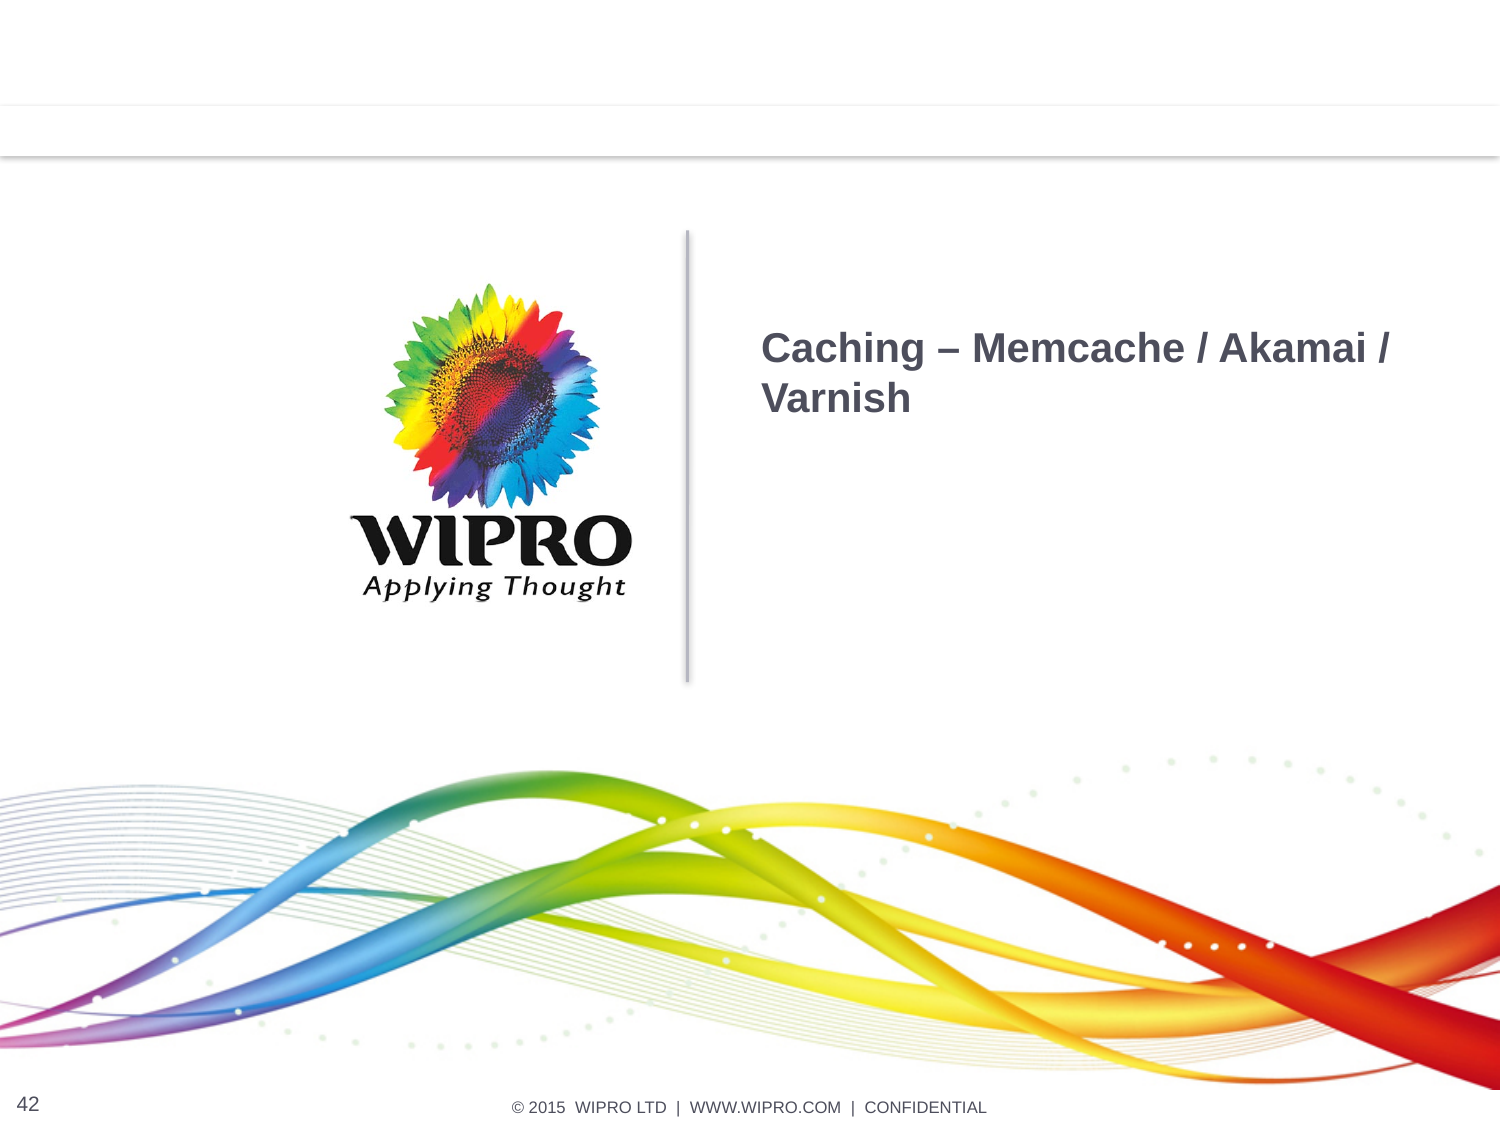

# Caching – Memcache / Akamai / Varnish